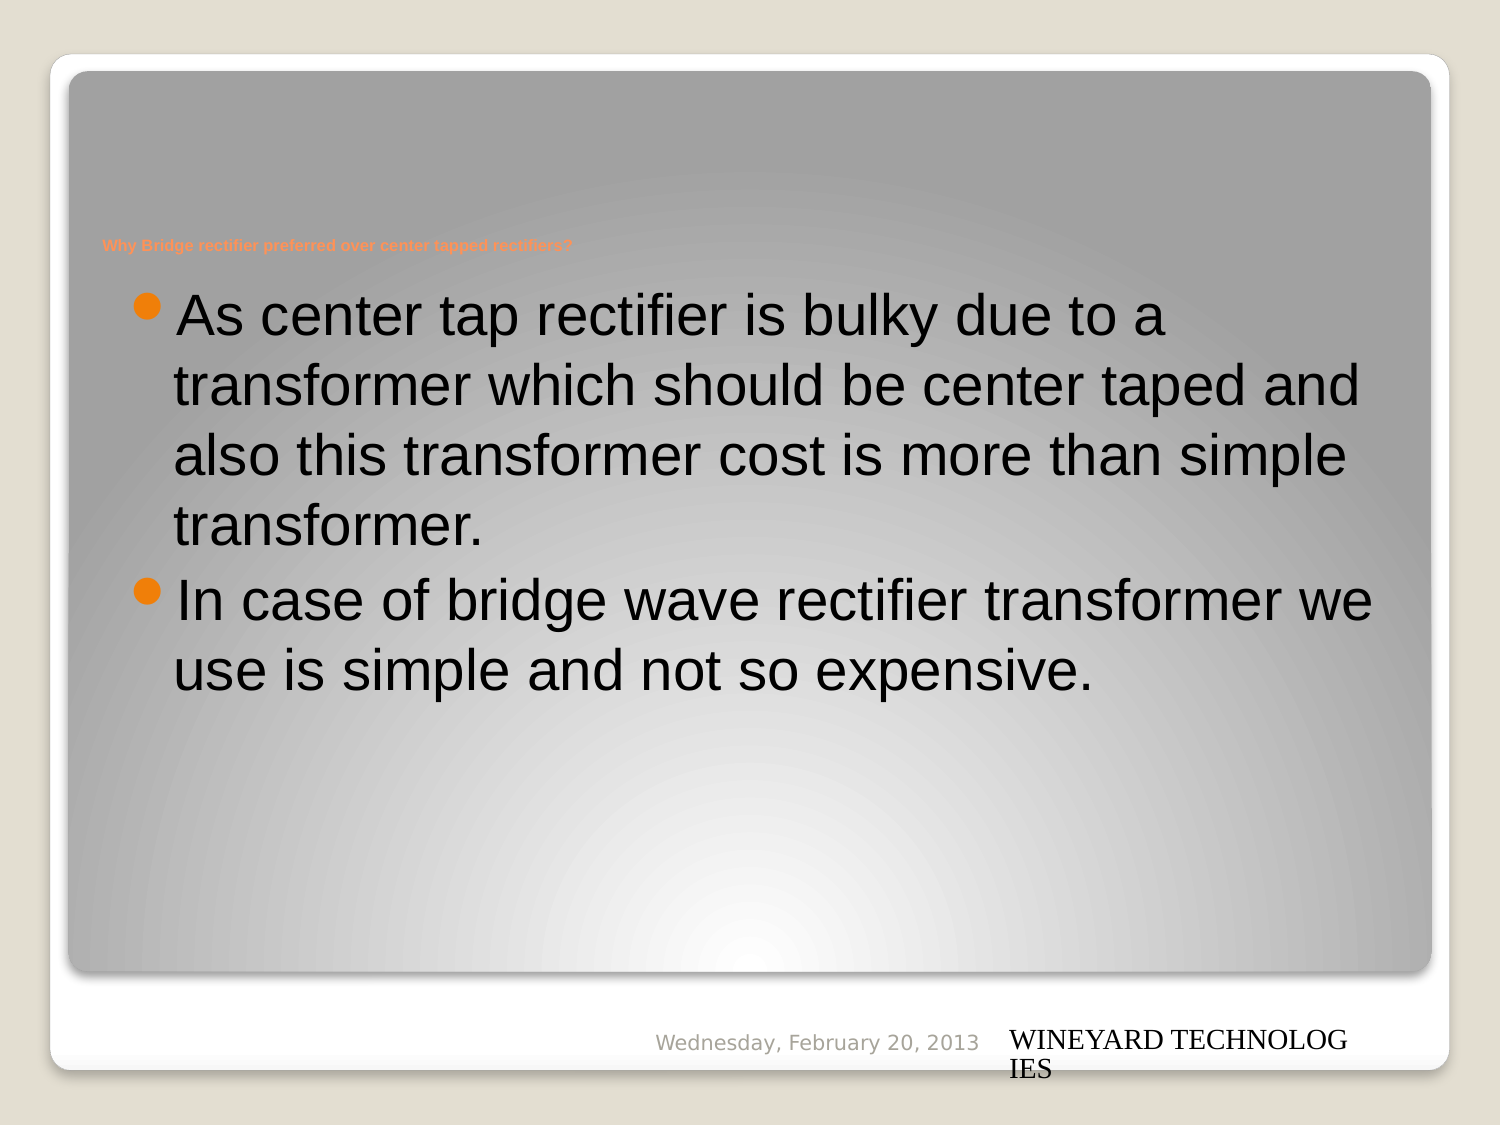

# Why Bridge rectifier preferred over center tapped rectifiers?
As center tap rectifier is bulky due to a transformer which should be center taped and also this transformer cost is more than simple transformer.
In case of bridge wave rectifier transformer we use is simple and not so expensive.
Wednesday, February 20, 2013
WINEYARD TECHNOLOGIES